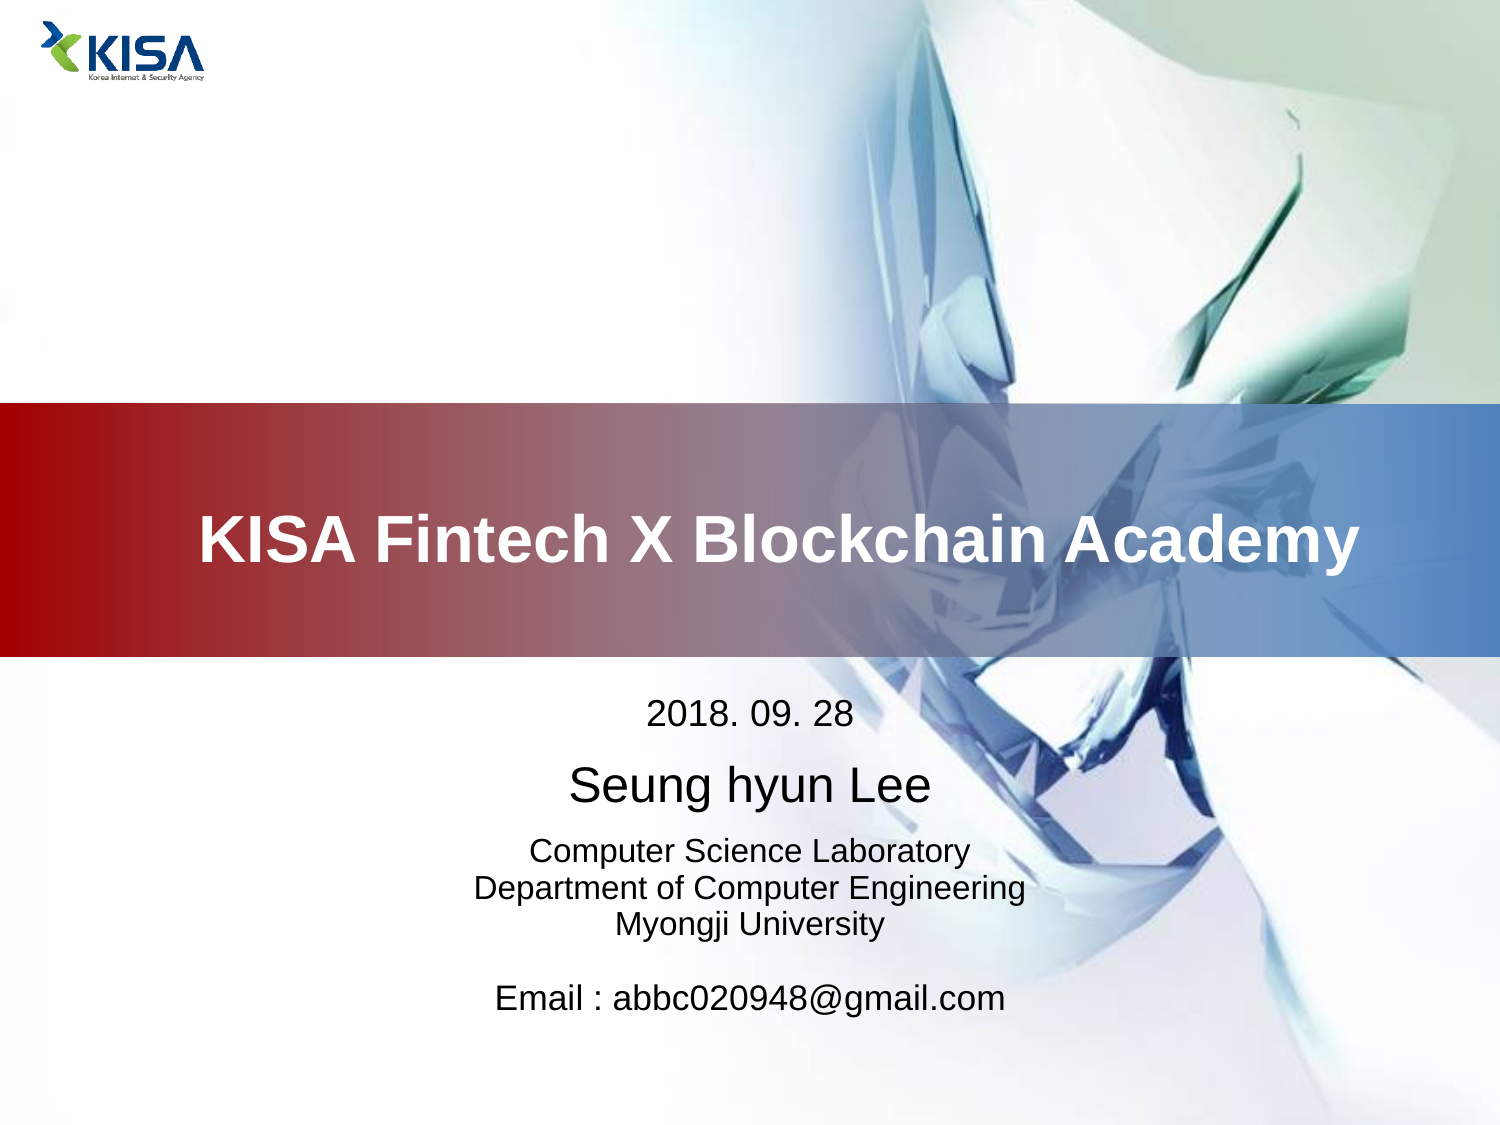

# KISA Fintech X Blockchain Academy
2018. 09. 28

Seung hyun Lee

Computer Science Laboratory
Department of Computer Engineering
Myongji University

Email : abbc020948@gmail.com